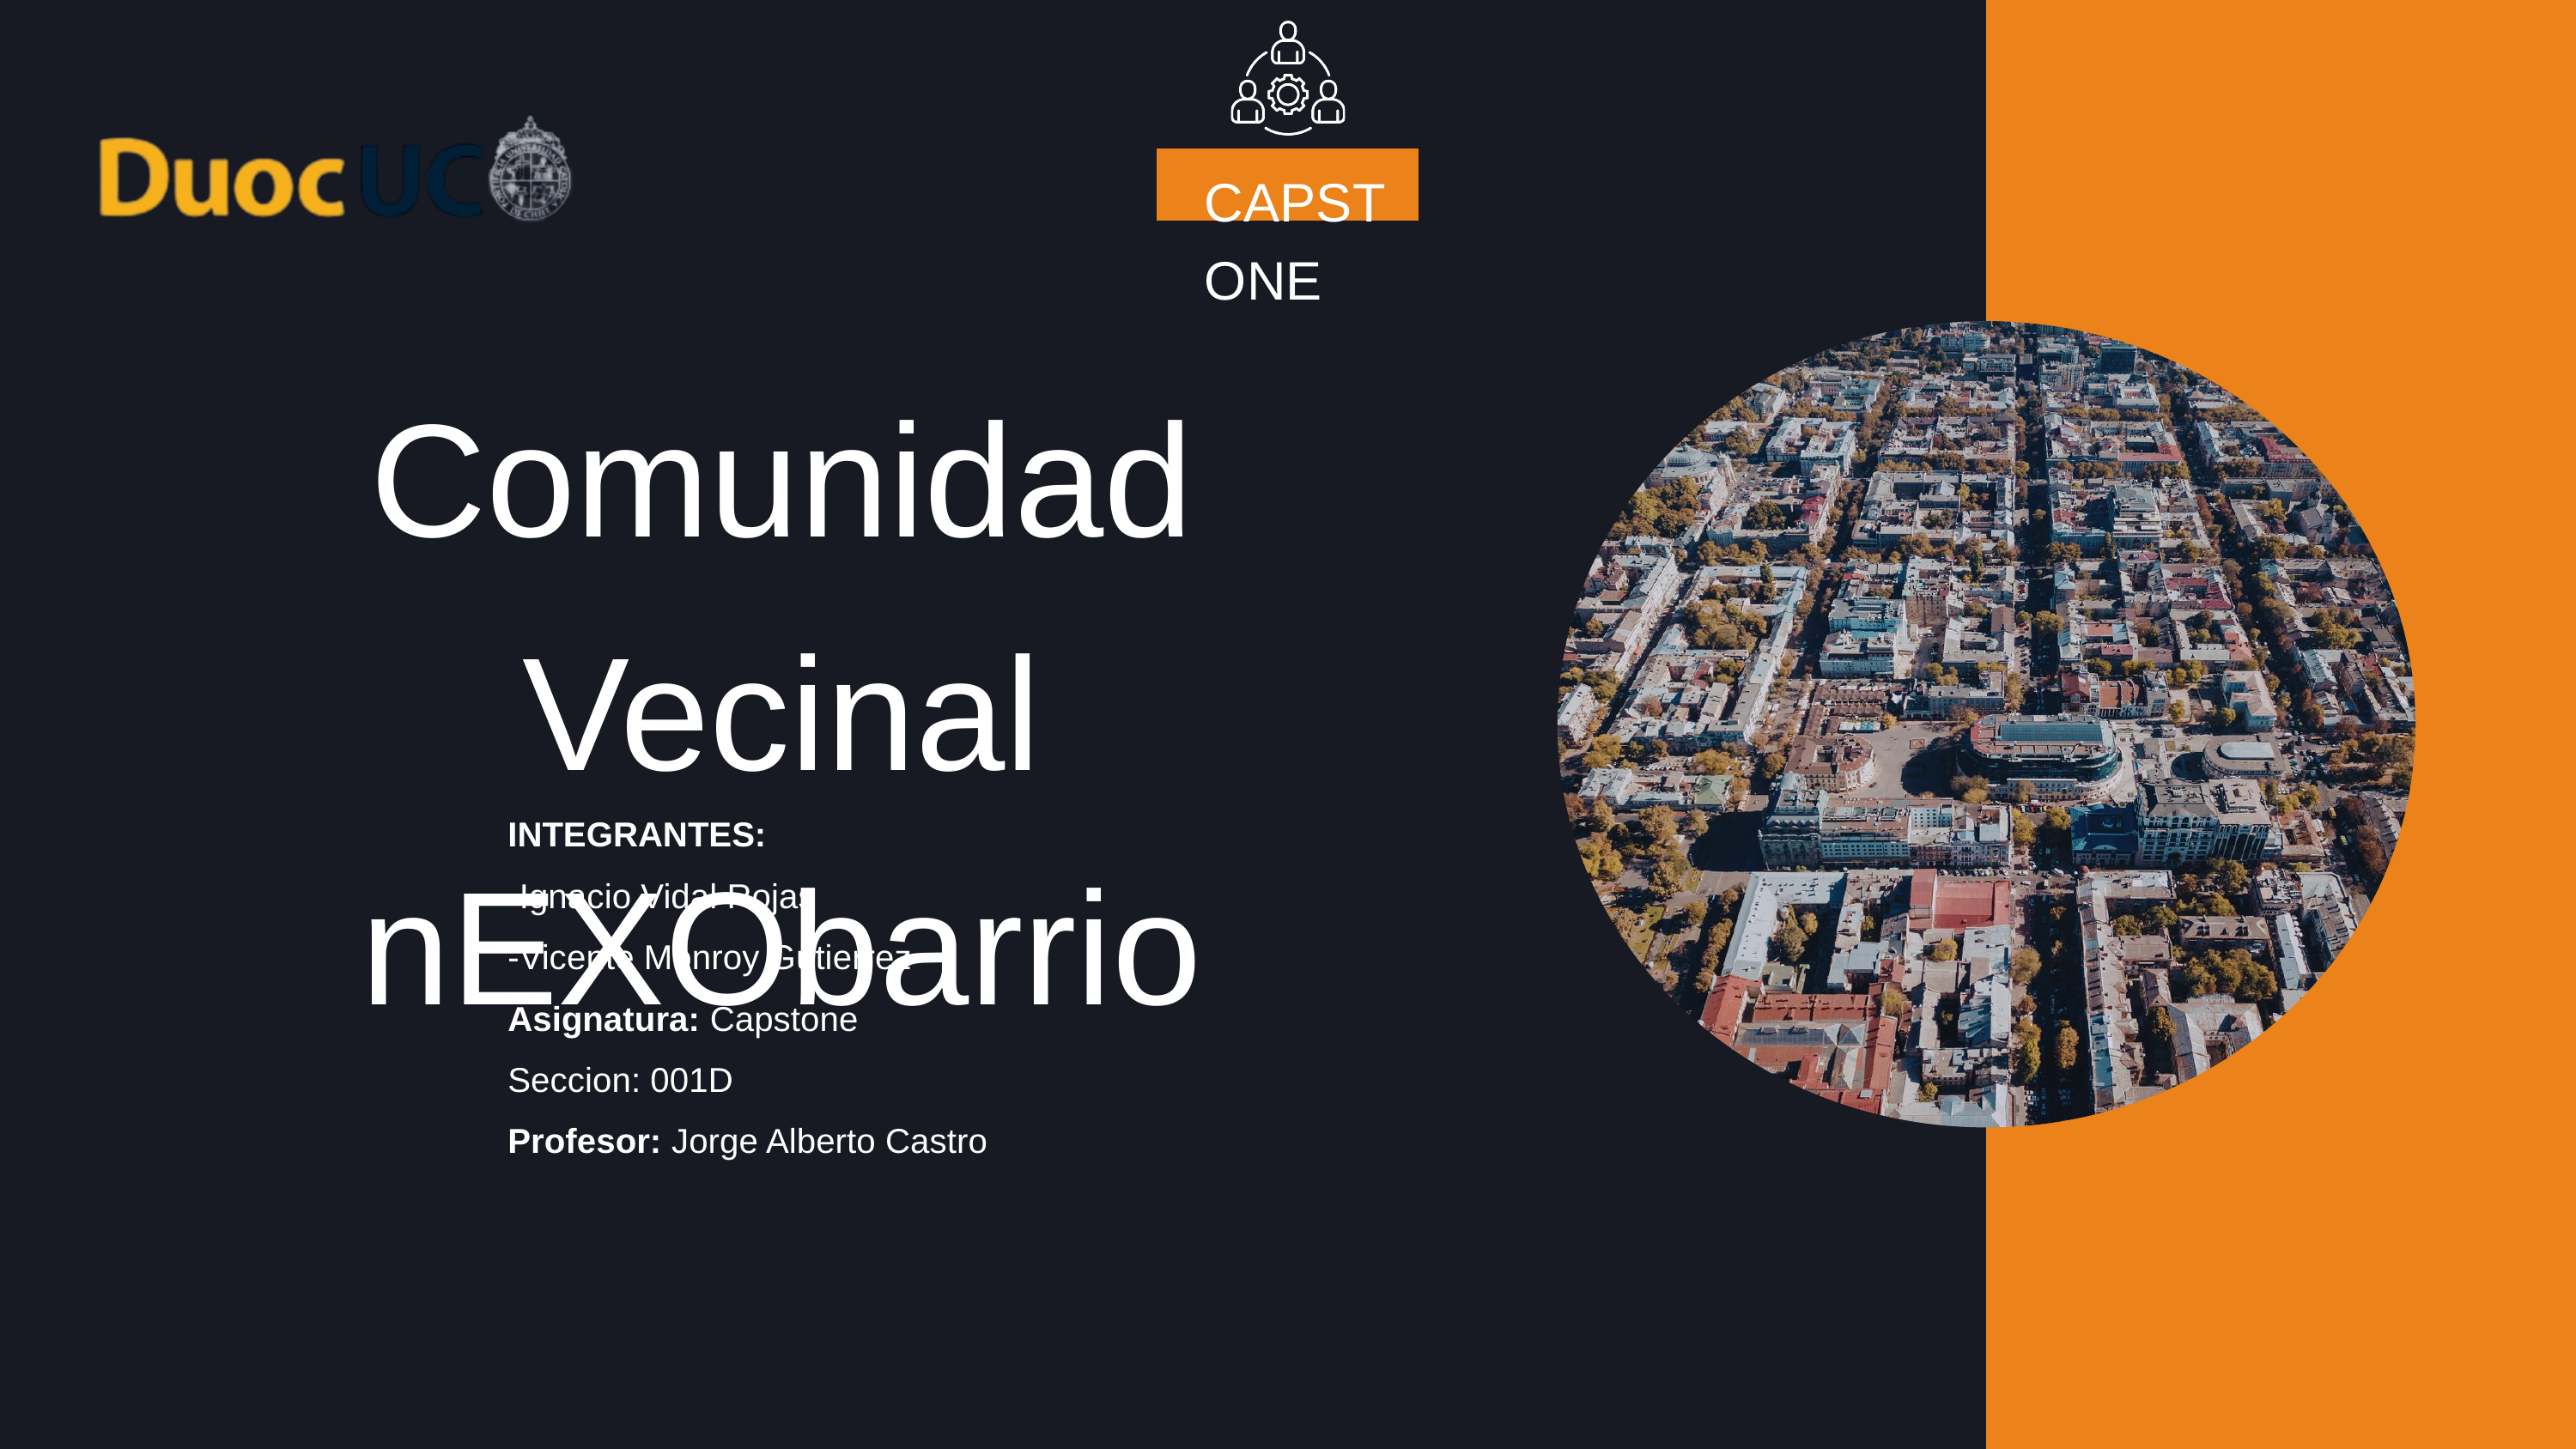

CAPSTONE

Comunidad Vecinal
nEXObarrio
INTEGRANTES:
-Ignacio Vidal Rojas
-Vicente Monroy Gutierrez
Asignatura: Capstone
Seccion: 001D
Profesor: Jorge Alberto Castro